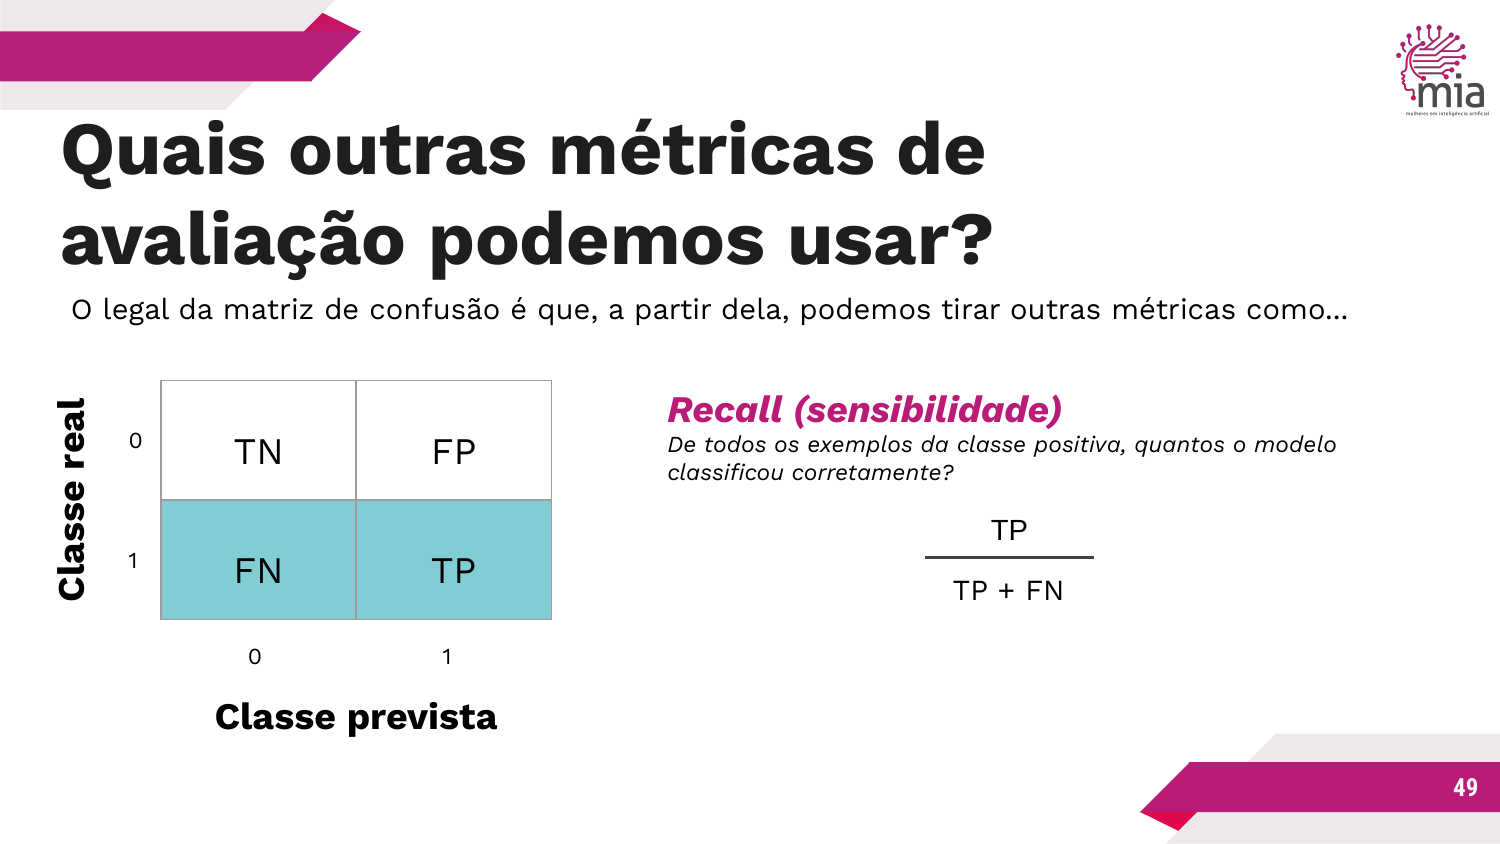

Quais outras métricas de avaliação podemos usar?
O legal da matriz de confusão é que, a partir dela, podemos tirar outras métricas como...
Recall (sensibilidade)
De todos os exemplos da classe positiva, quantos o modelo classificou corretamente?

0
| TN | FP |
| --- | --- |
| FN | TP |
Classe real
1
TP
TP + FN
0
1
Classe prevista
49